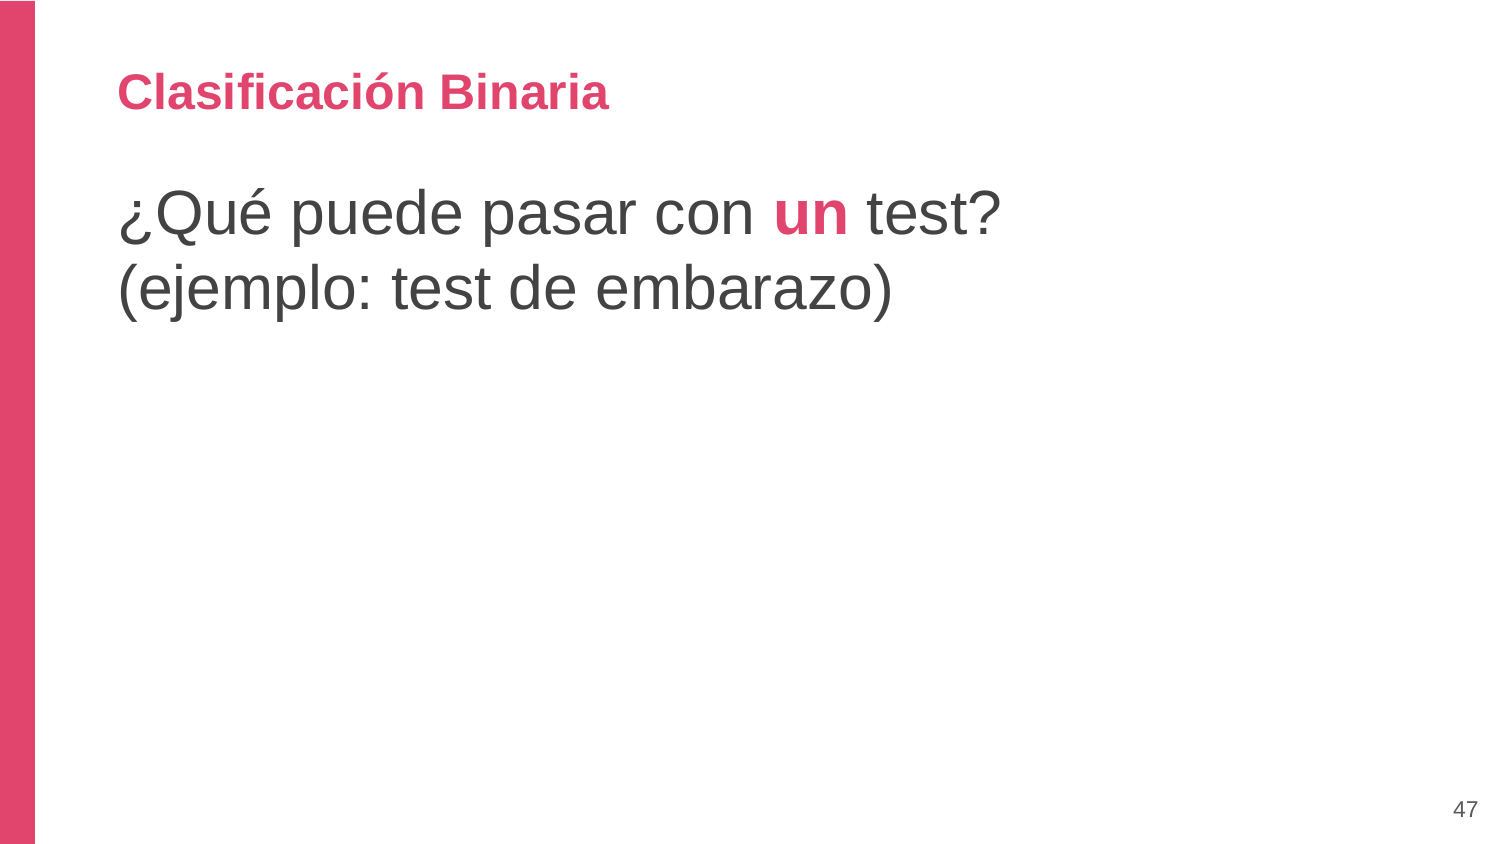

Clasificación Binaria
¿Qué puede pasar con un test?
(ejemplo: test de embarazo)
47